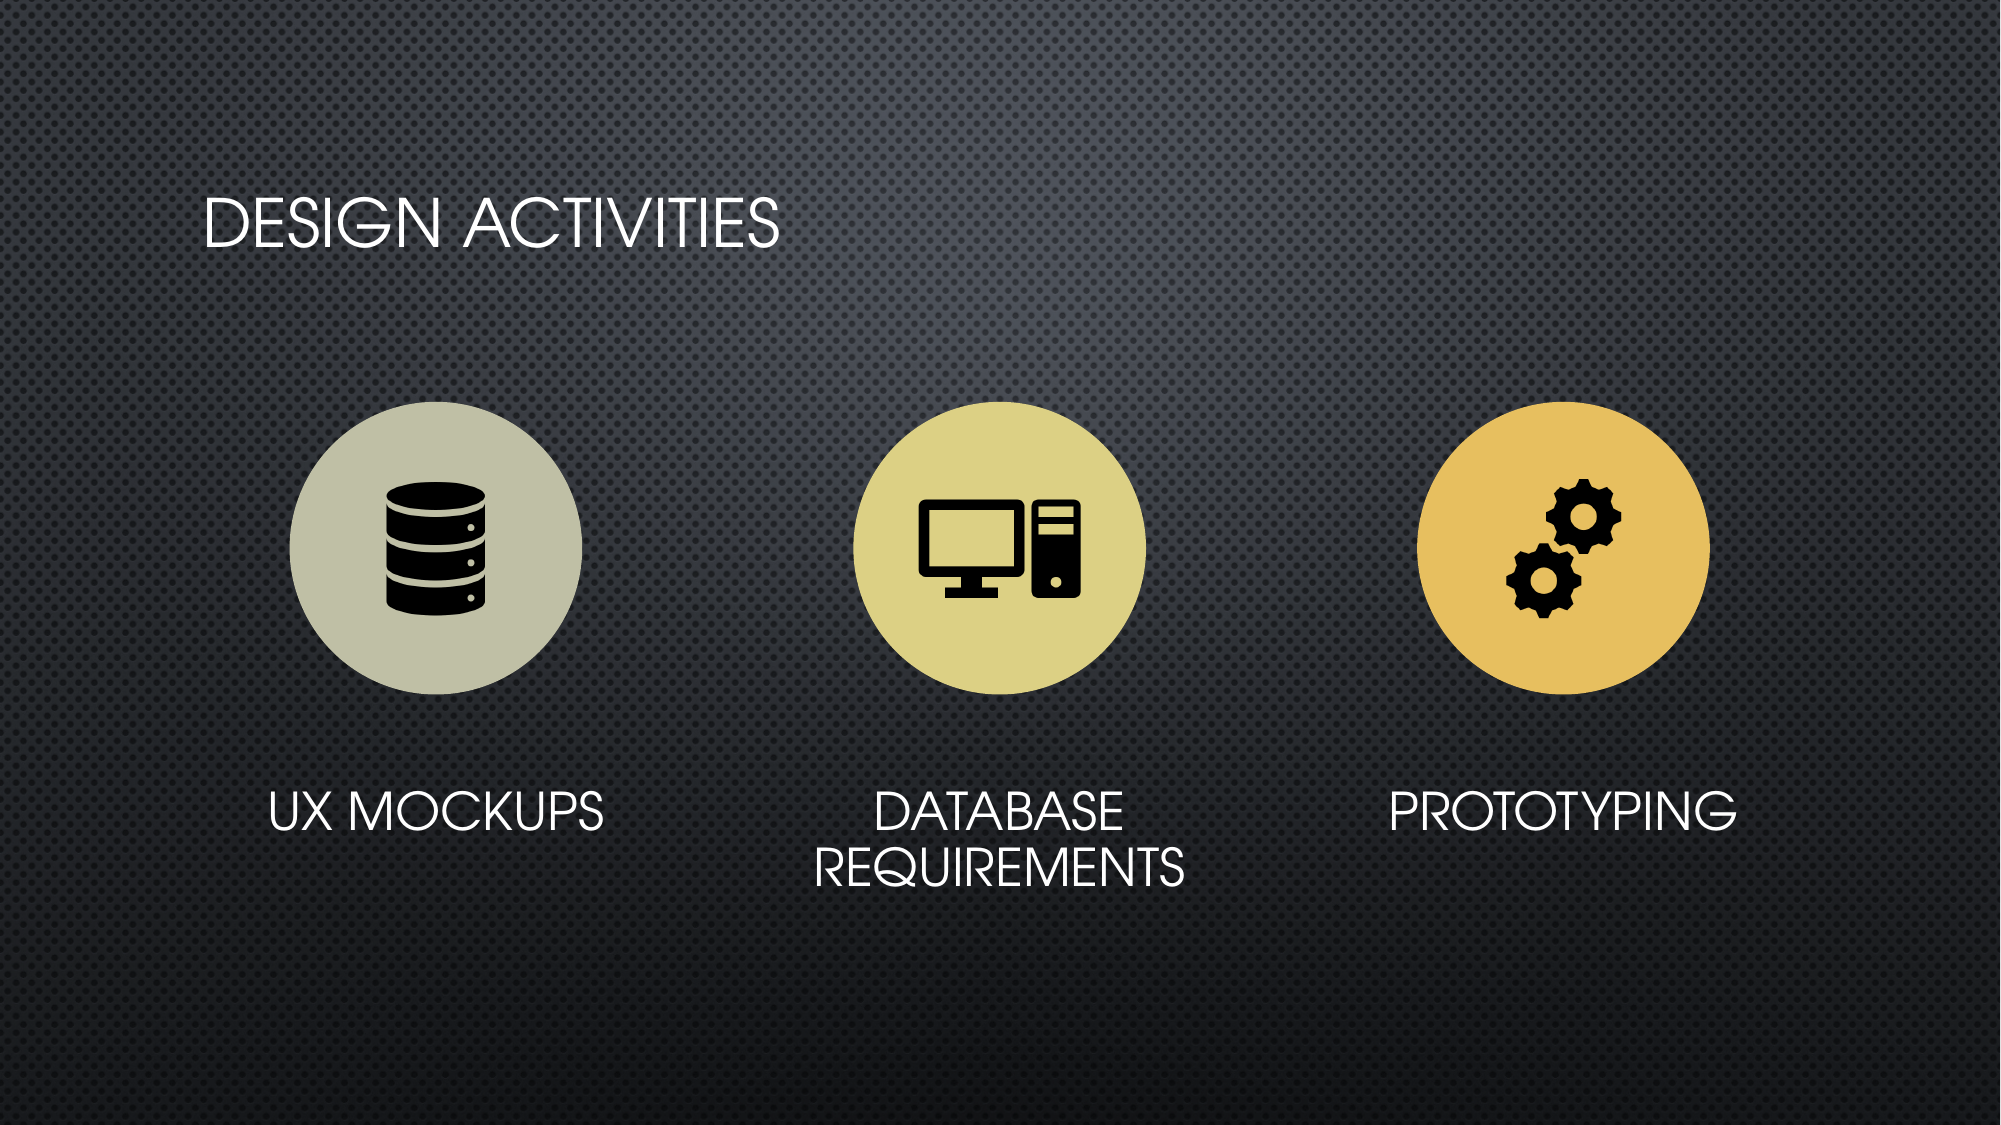

# Design activities
UX mockups
Database requirements
prototyping